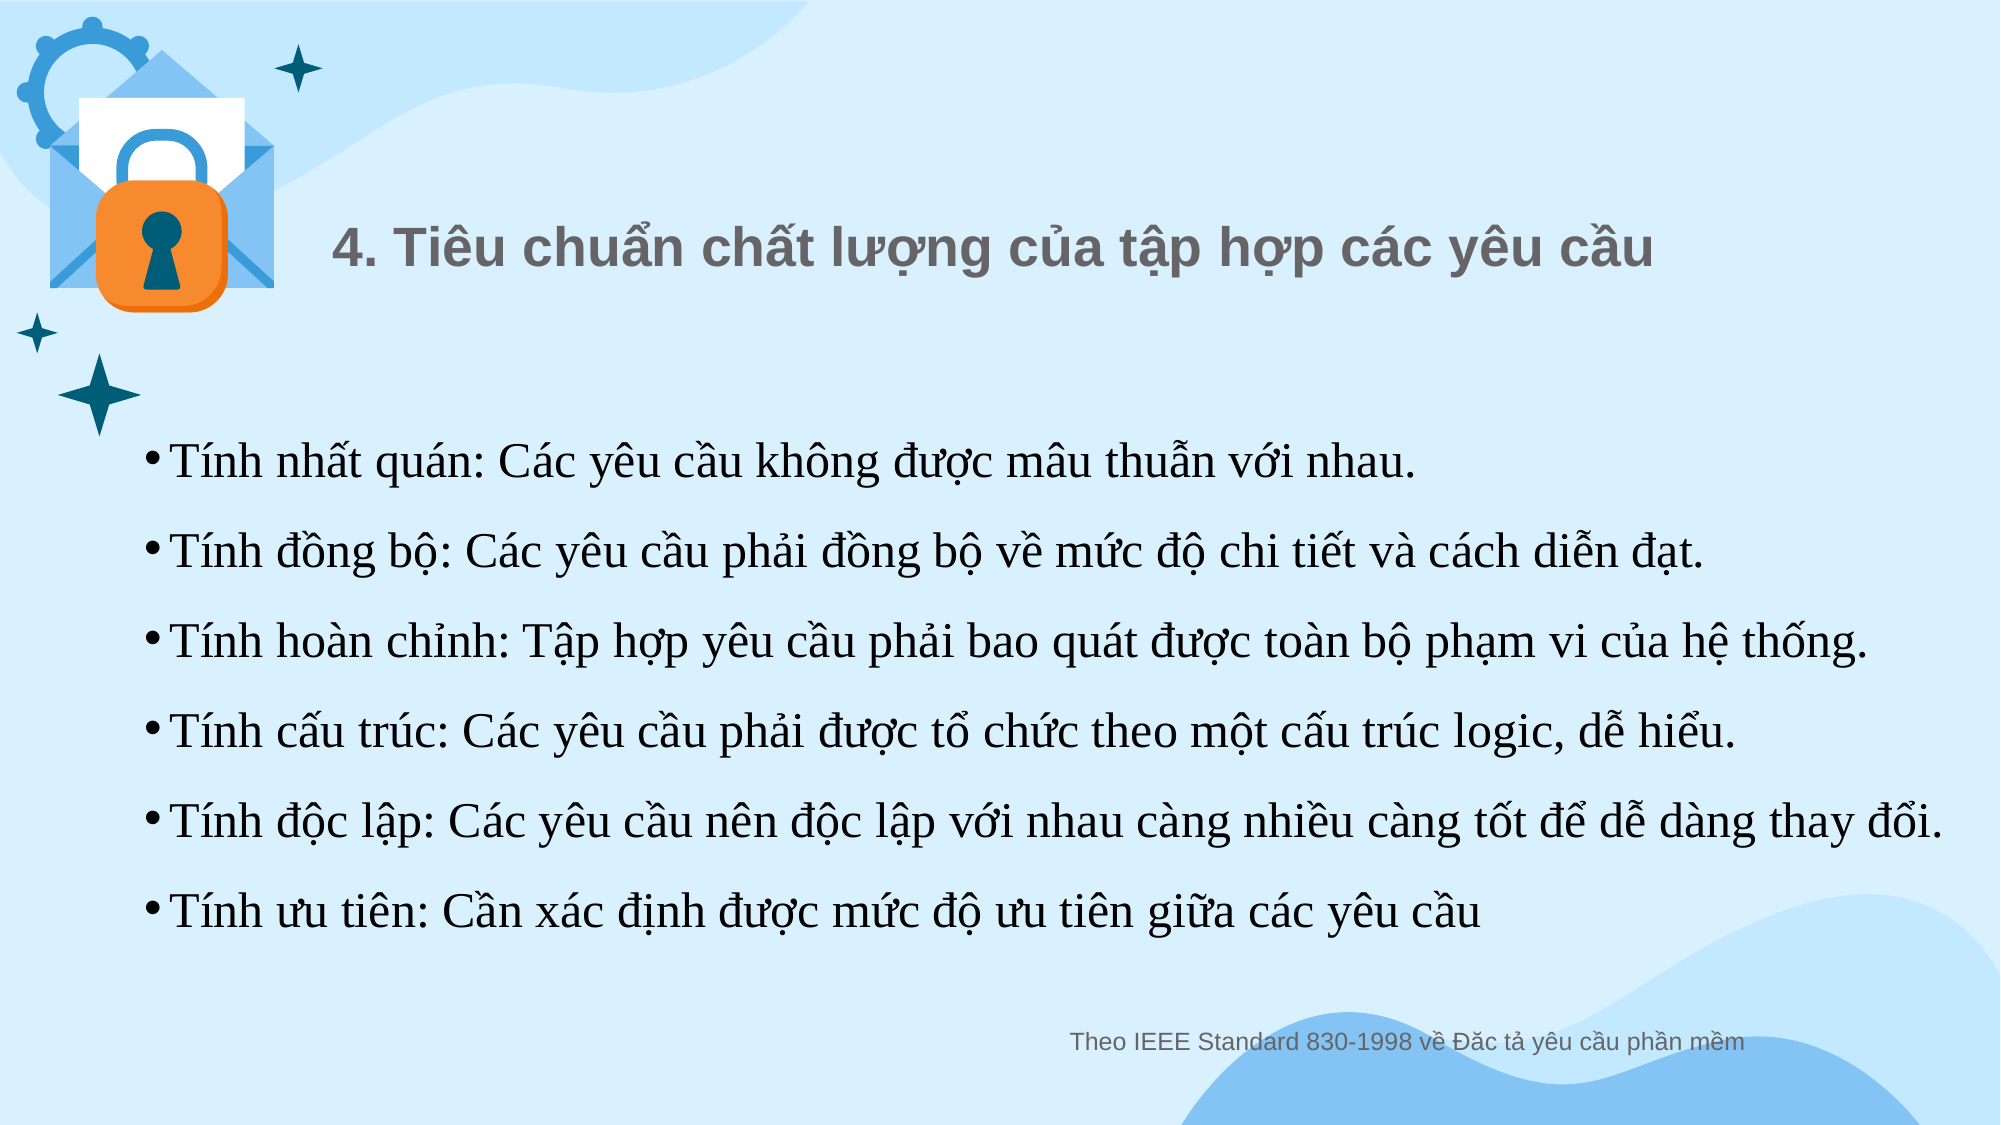

4. Tiêu chuẩn chất lượng của tập hợp các yêu cầu
Tính nhất quán: Các yêu cầu không được mâu thuẫn với nhau.
Tính đồng bộ: Các yêu cầu phải đồng bộ về mức độ chi tiết và cách diễn đạt.
Tính hoàn chỉnh: Tập hợp yêu cầu phải bao quát được toàn bộ phạm vi của hệ thống.
Tính cấu trúc: Các yêu cầu phải được tổ chức theo một cấu trúc logic, dễ hiểu.
Tính độc lập: Các yêu cầu nên độc lập với nhau càng nhiều càng tốt để dễ dàng thay đổi.
Tính ưu tiên: Cần xác định được mức độ ưu tiên giữa các yêu cầu

						Theo IEEE Standard 830-1998 về Đăc tả yêu cầu phần mềm